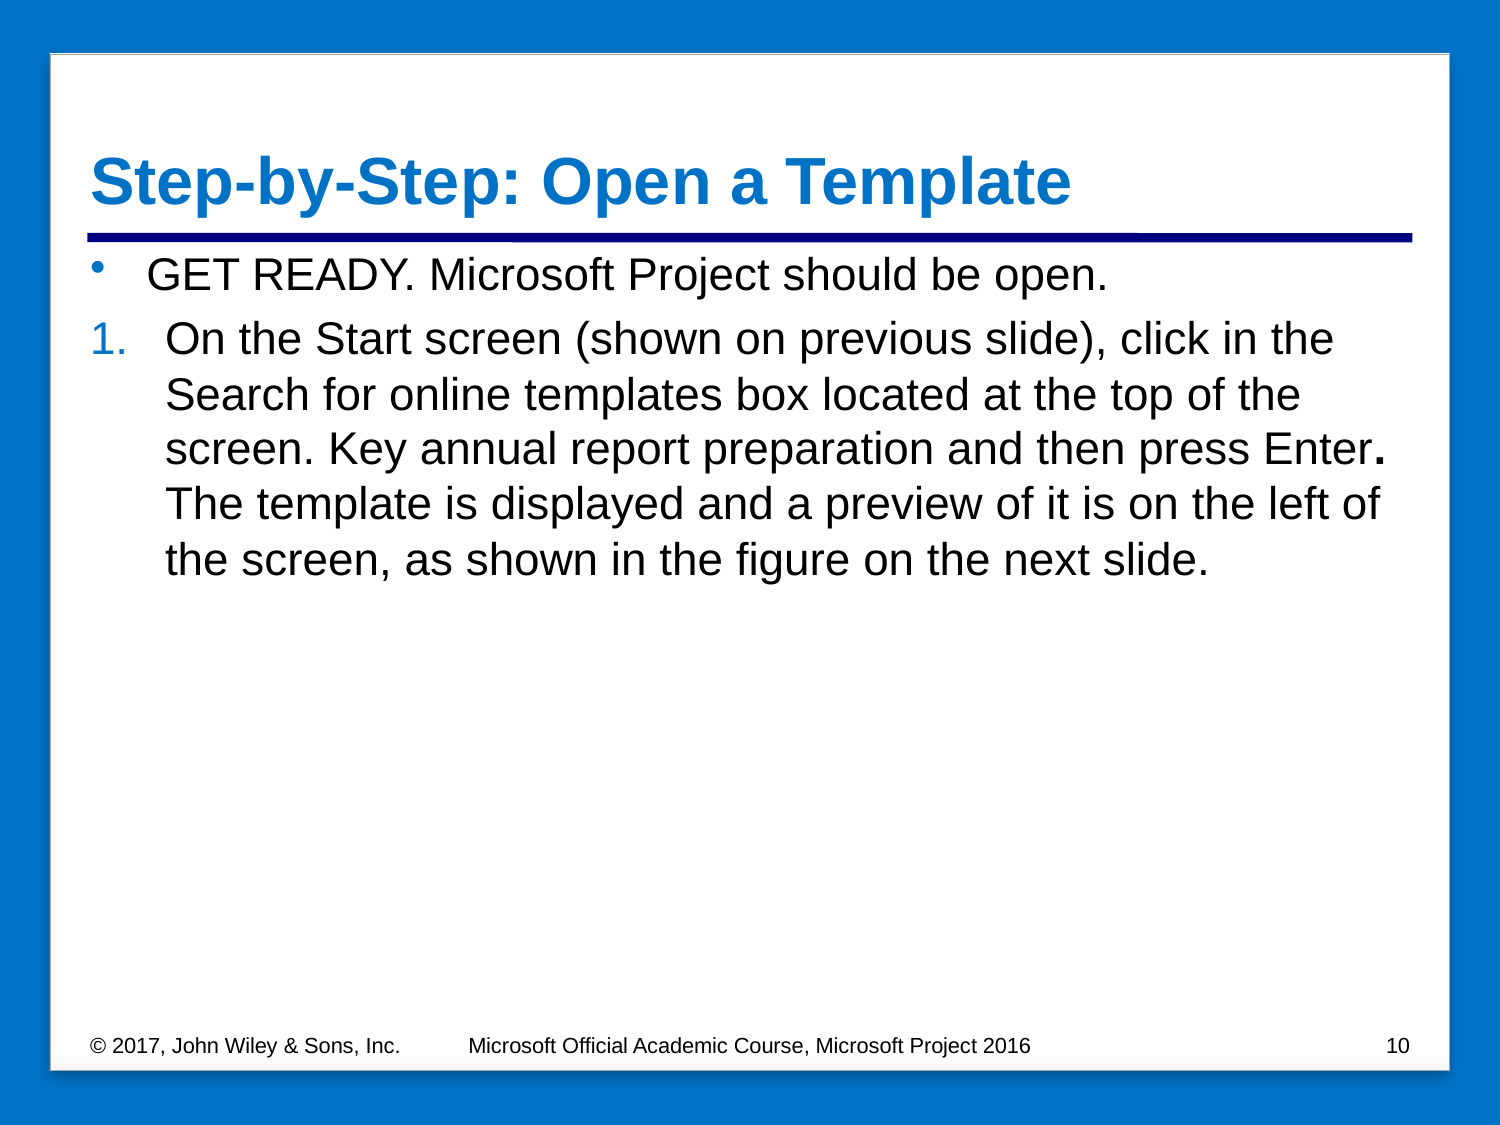

# Step-by-Step: Open a Template
GET READY. Microsoft Project should be open.
On the Start screen (shown on previous slide), click in the Search for online templates box located at the top of the screen. Key annual report preparation and then press Enter. The template is displayed and a preview of it is on the left of the screen, as shown in the figure on the next slide.
© 2017, John Wiley & Sons, Inc.
Microsoft Official Academic Course, Microsoft Project 2016
10